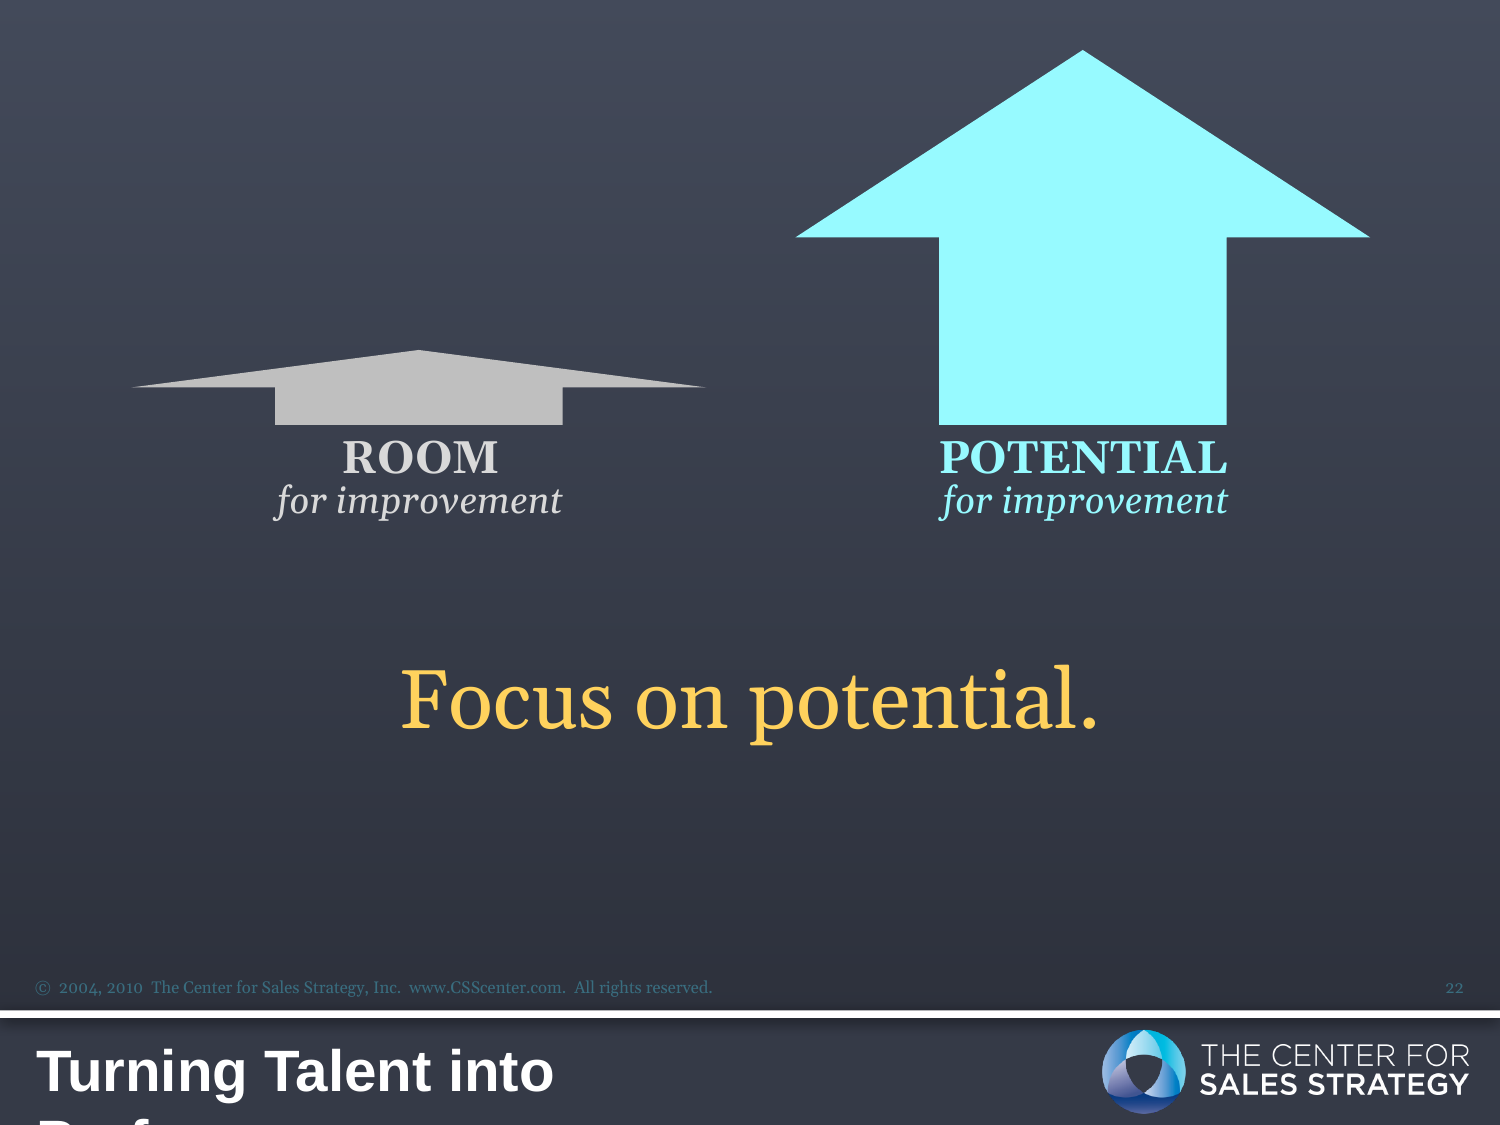

ROOM
for improvement
POTENTIAL
for improvement
Focus on potential.